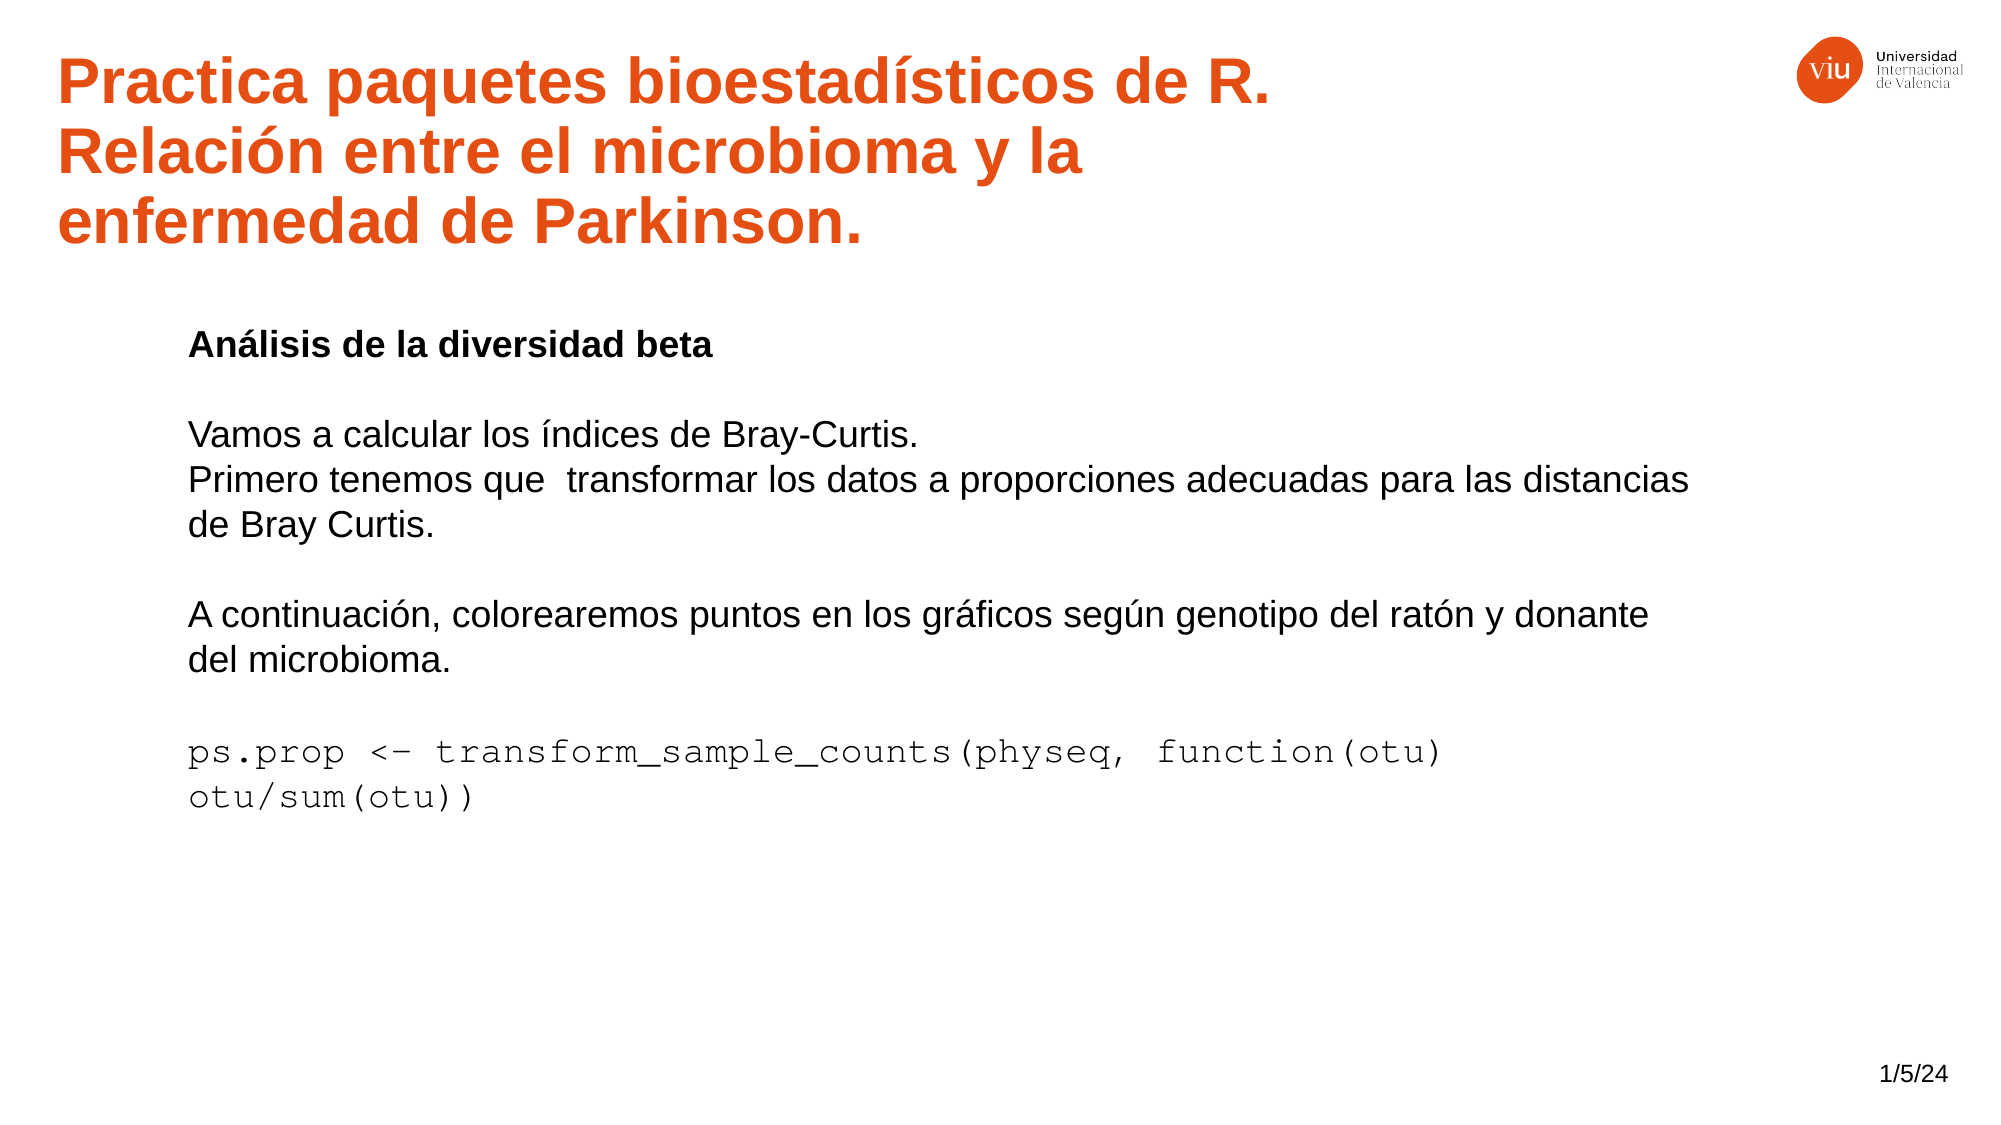

Practica paquetes bioestadísticos de R. Relación entre el microbioma y la enfermedad de Parkinson.

Análisis de la diversidad beta

Vamos a calcular los índices de Bray-Curtis.
Primero tenemos que  transformar los datos a proporciones adecuadas para las distancias de Bray Curtis.

A continuación, colorearemos puntos en los gráficos según genotipo del ratón y donante del microbioma.

ps.prop <- transform_sample_counts(physeq, function(otu) otu/sum(otu))